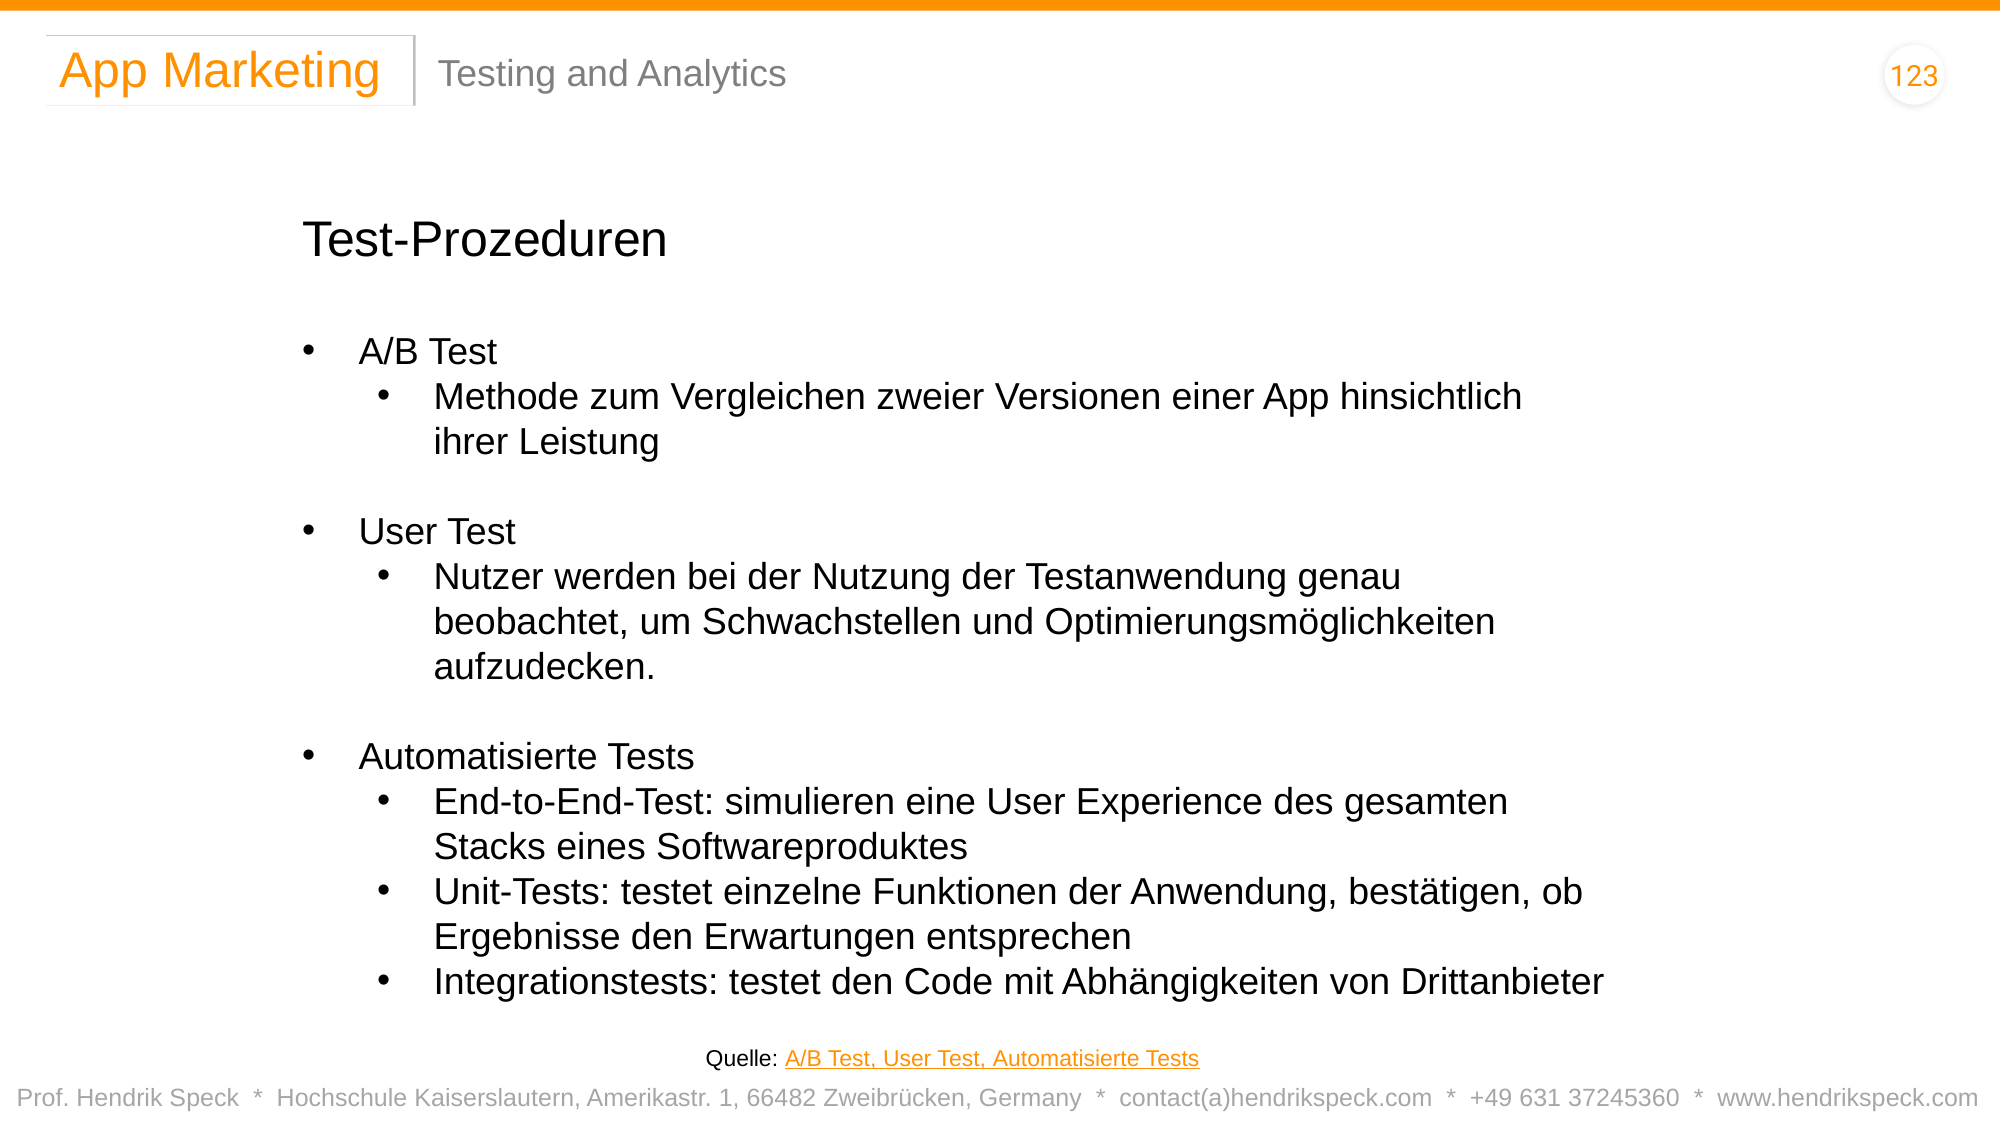

App Marketing
Testing and Analytics
123
Test-Prozeduren

A/B Test
Methode zum Vergleichen zweier Versionen einer App hinsichtlich ihrer Leistung

User Test
Nutzer werden bei der Nutzung der Testanwendung genau beobachtet, um Schwachstellen und Optimierungsmöglichkeiten aufzudecken.

Automatisierte Tests
End-to-End-Test: simulieren eine User Experience des gesamten Stacks eines Softwareproduktes
Unit-Tests: testet einzelne Funktionen der Anwendung, bestätigen, ob Ergebnisse den Erwartungen entsprechen
Integrationstests: testet den Code mit Abhängigkeiten von Drittanbieter

Quelle: A/B Test, User Test, Automatisierte Tests